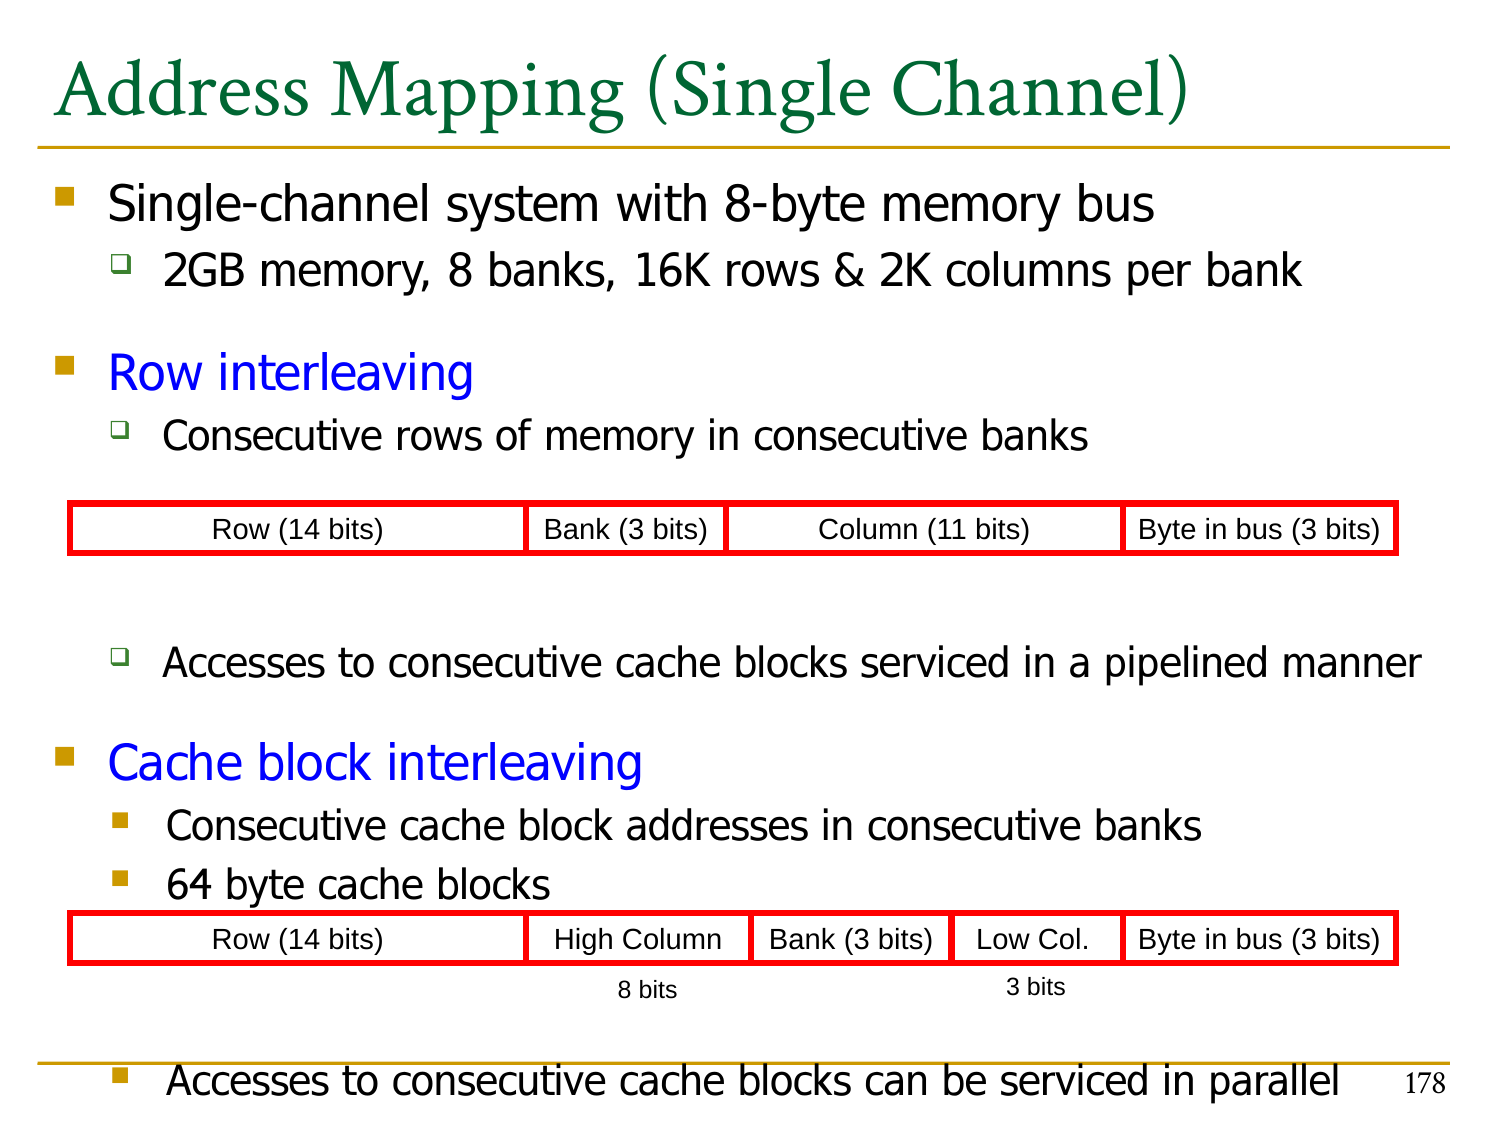

# Address Mapping (Single Channel)
Single-channel system with 8-byte memory bus
2GB memory, 8 banks, 16K rows & 2K columns per bank

Row interleaving
Consecutive rows of memory in consecutive banks

Accesses to consecutive cache blocks serviced in a pipelined manner

Cache block interleaving
Consecutive cache block addresses in consecutive banks
64 byte cache blocks

Accesses to consecutive cache blocks can be serviced in parallel

Row (14 bits)
Bank (3 bits)
Column (11 bits)
Byte in bus (3 bits)
Row (14 bits)
High Column
Bank (3 bits)
Low Col.
Byte in bus (3 bits)
3 bits
8 bits
178